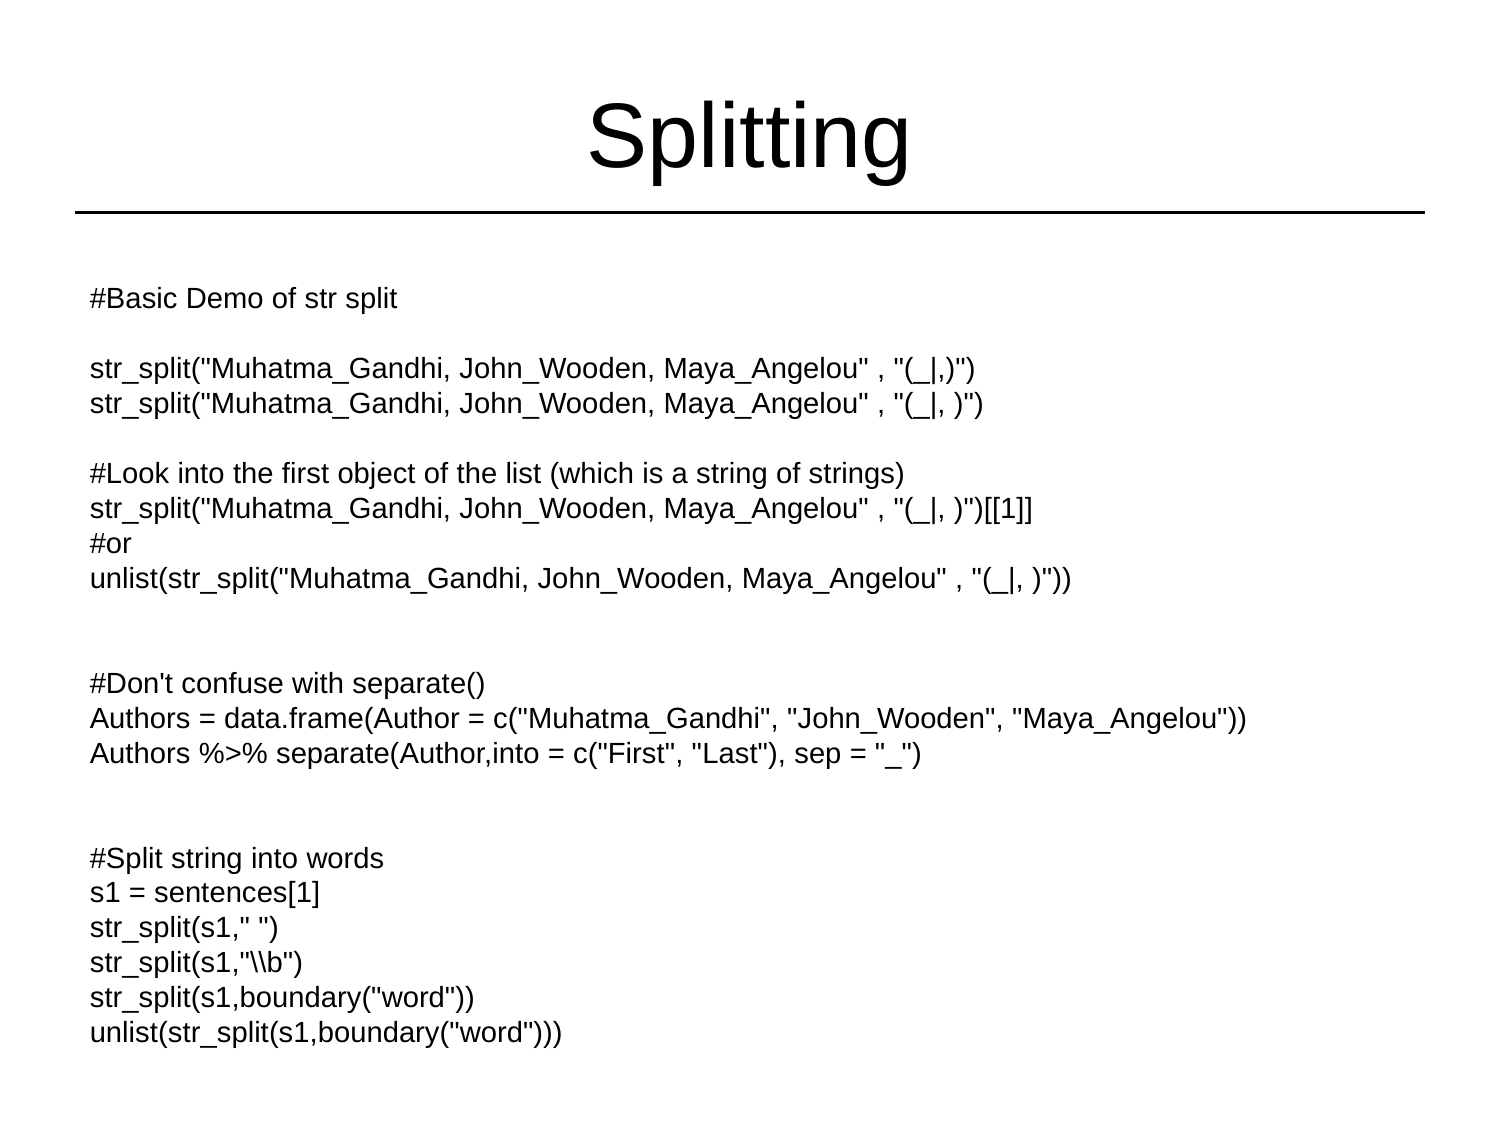

# Splitting
#Basic Demo of str split

str_split("Muhatma_Gandhi, John_Wooden, Maya_Angelou" , "(_|,)")
str_split("Muhatma_Gandhi, John_Wooden, Maya_Angelou" , "(_|, )")

#Look into the first object of the list (which is a string of strings)
str_split("Muhatma_Gandhi, John_Wooden, Maya_Angelou" , "(_|, )")[[1]]
#or
unlist(str_split("Muhatma_Gandhi, John_Wooden, Maya_Angelou" , "(_|, )"))

#Don't confuse with separate()
Authors = data.frame(Author = c("Muhatma_Gandhi", "John_Wooden", "Maya_Angelou"))
Authors %>% separate(Author,into = c("First", "Last"), sep = "_")

#Split string into words
s1 = sentences[1]
str_split(s1," ")
str_split(s1,"\\b")
str_split(s1,boundary("word"))
unlist(str_split(s1,boundary("word")))